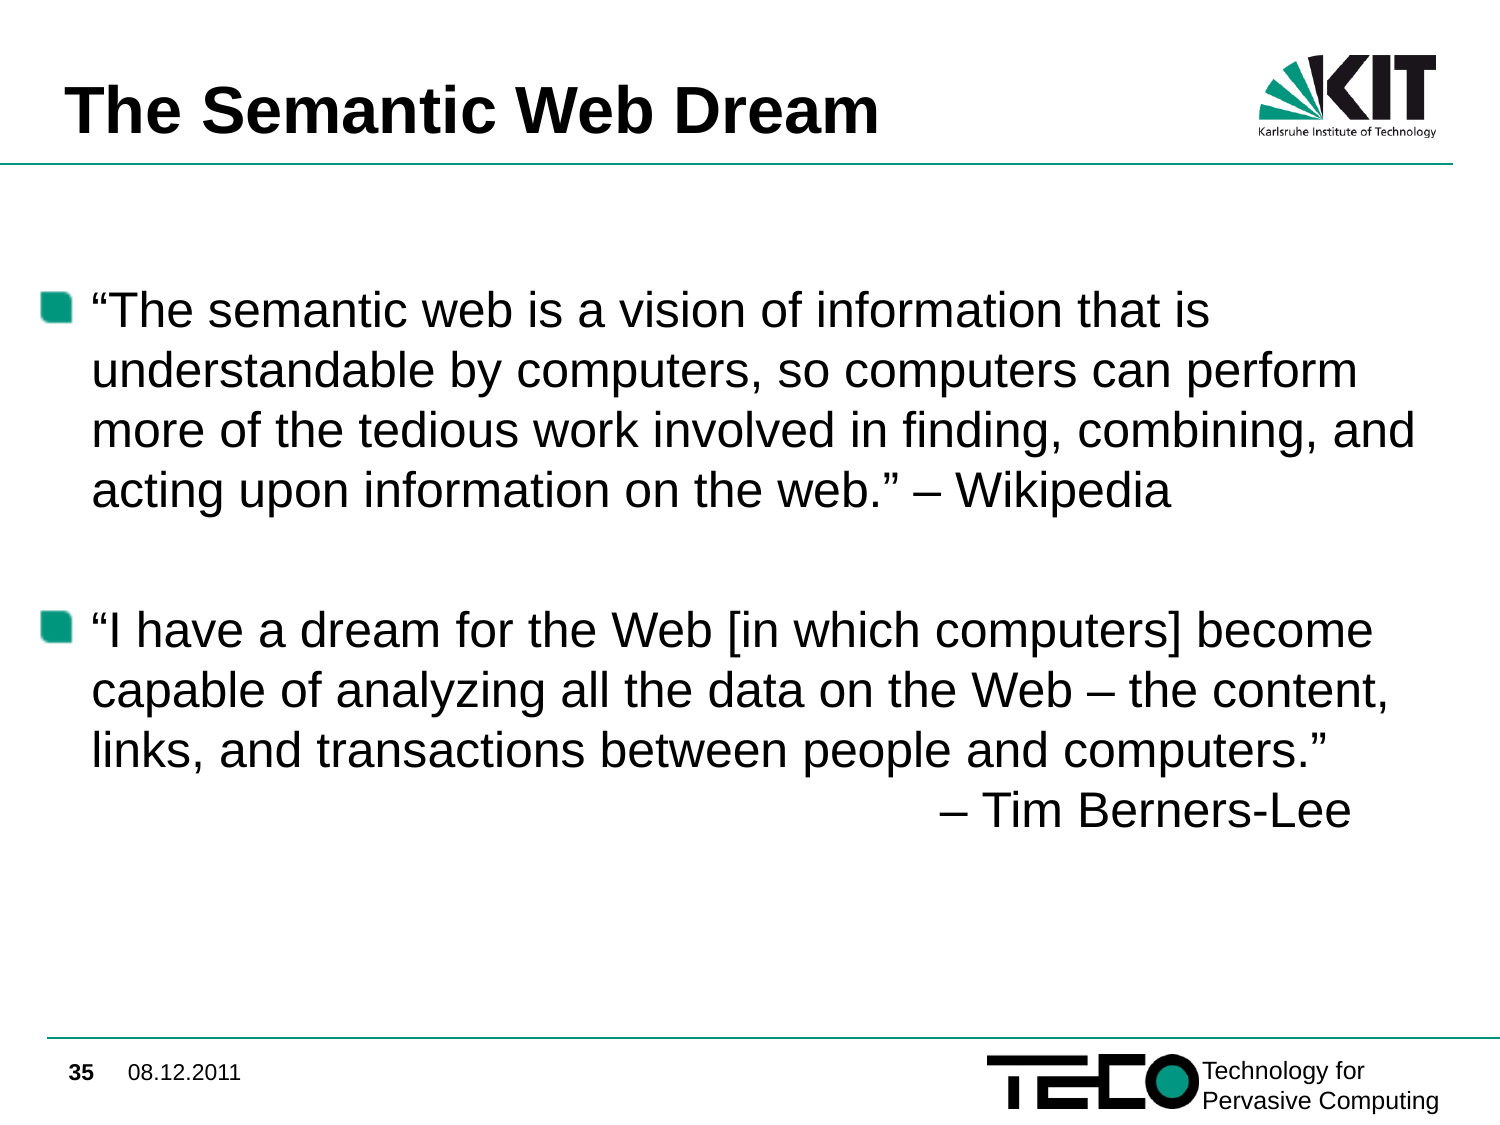

# The Semantic Web Dream
“The semantic web is a vision of information that is understandable by computers, so computers can perform more of the tedious work involved in finding, combining, and acting upon information on the web.” – Wikipedia

“I have a dream for the Web [in which computers] become capable of analyzing all the data on the Web – the content, links, and transactions between people and computers.”
						– Tim Berners-Lee